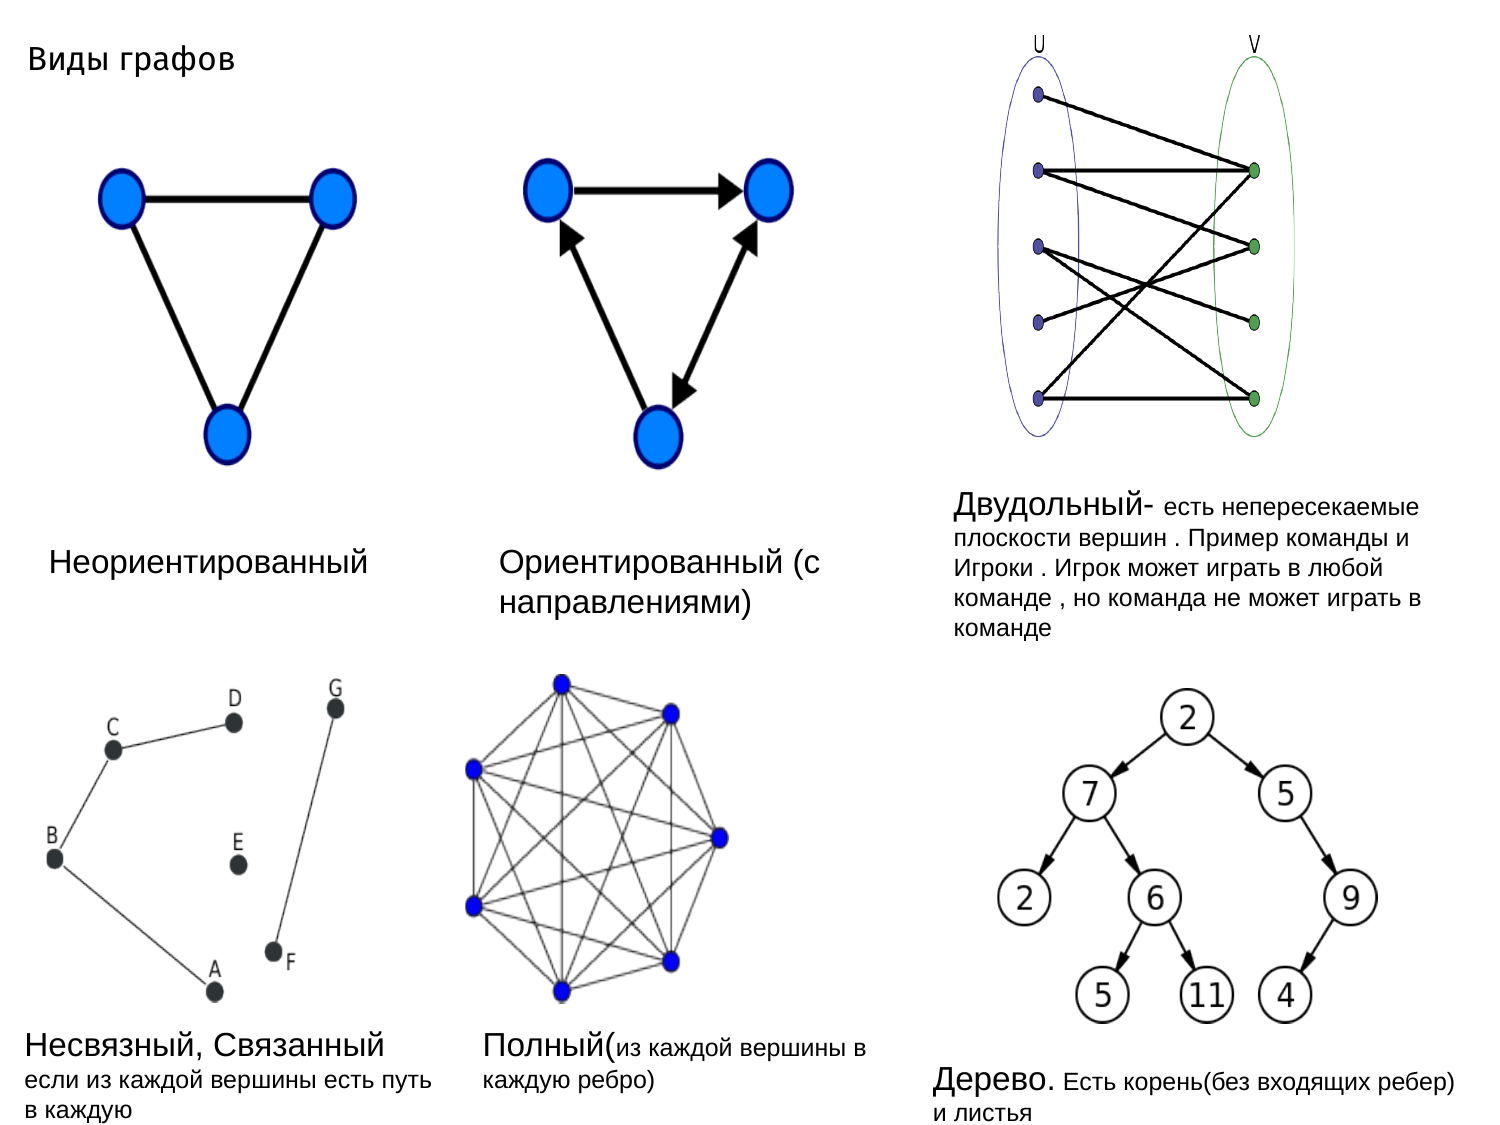

# Виды графов

Двудольный- есть непересекаемые плоскости вершин . Пример команды и Игроки . Игрок может играть в любой команде , но команда не может играть в команде
Неориентированный
Ориентированный (с направлениями)

Несвязный, Связанный если из каждой вершины есть путь в каждую
Полный(из каждой вершины в каждую ребро)
Дерево. Есть корень(без входящих ребер)  и листья